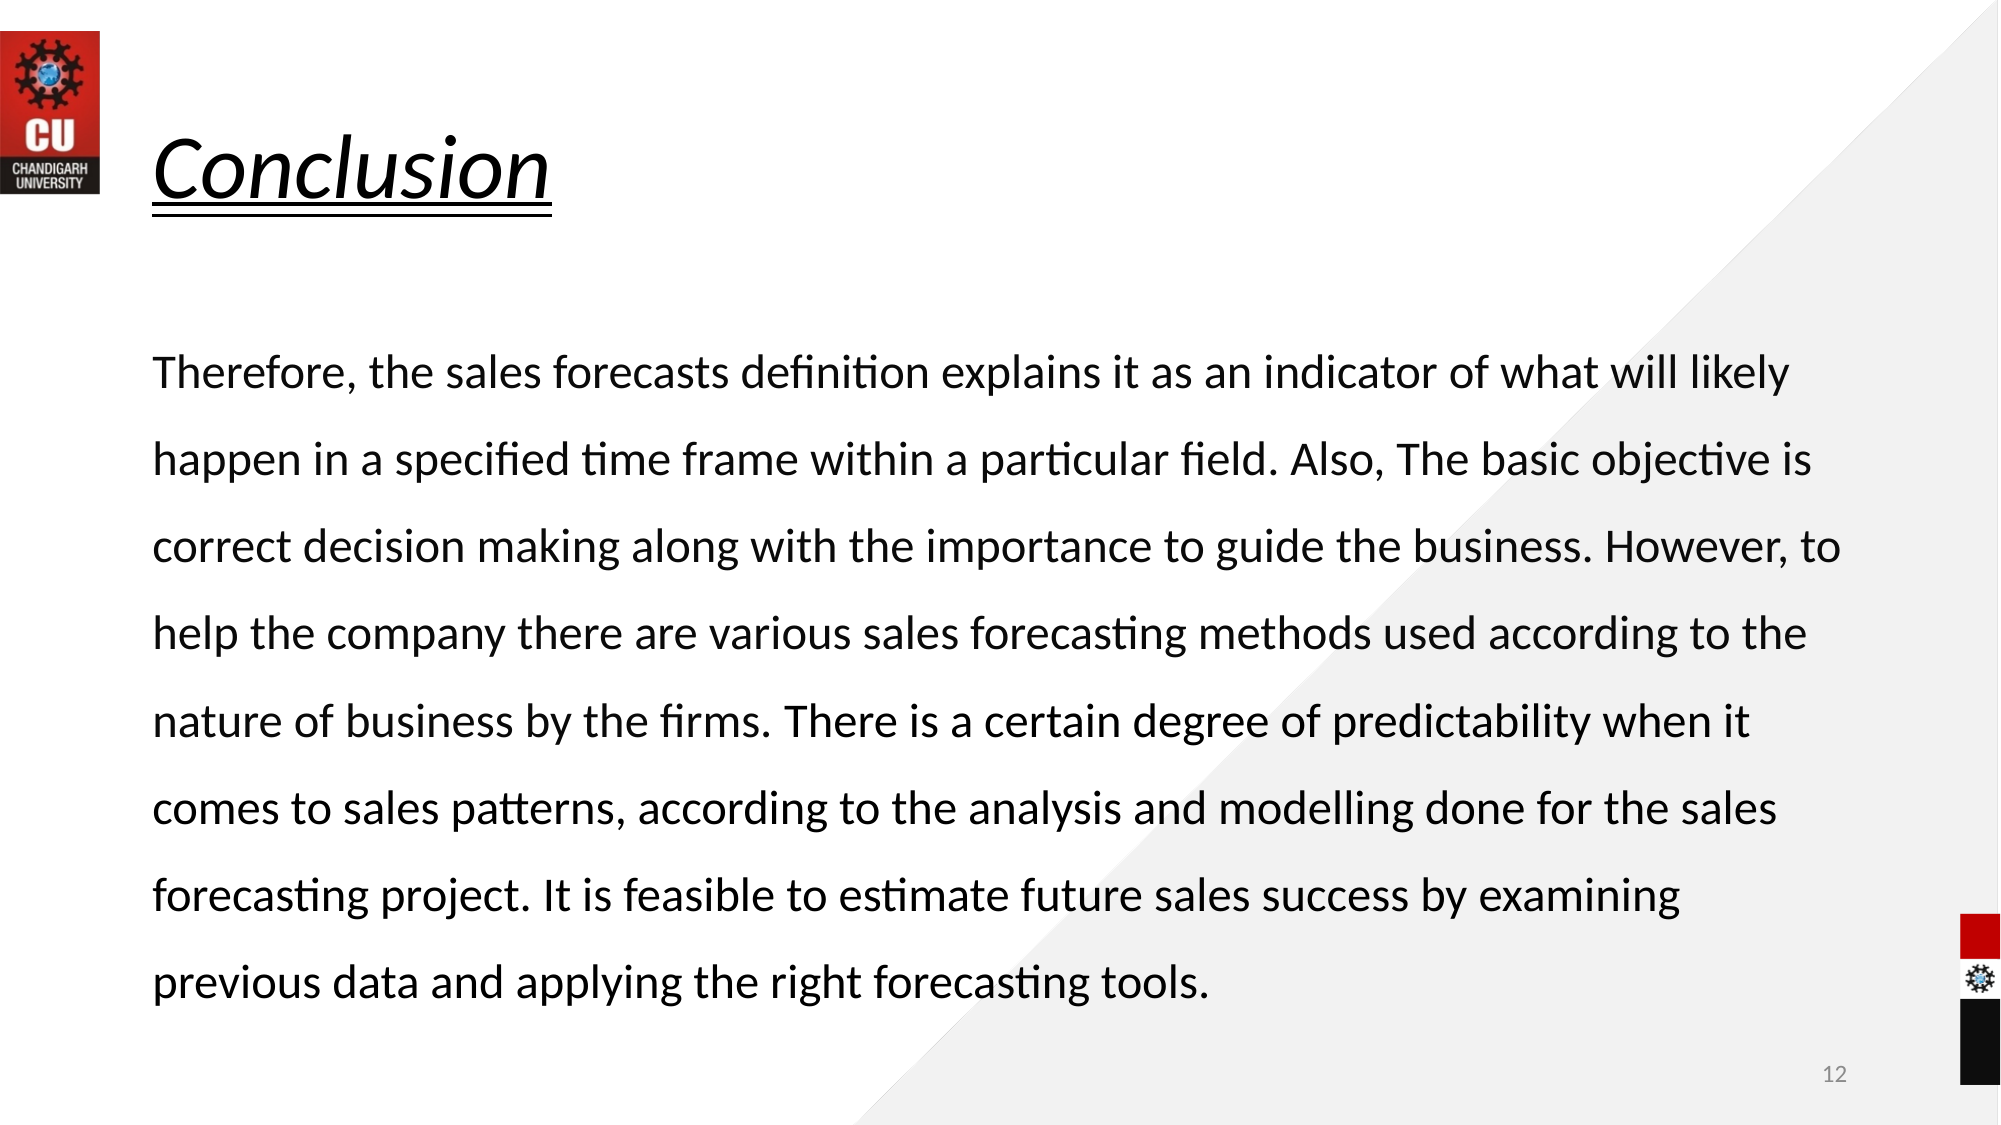

# Conclusion
Therefore, the sales forecasts definition explains it as an indicator of what will likely happen in a specified time frame within a particular field. Also, The basic objective is correct decision making along with the importance to guide the business. However, to help the company there are various sales forecasting methods used according to the nature of business by the firms. There is a certain degree of predictability when it comes to sales patterns, according to the analysis and modelling done for the sales forecasting project. It is feasible to estimate future sales success by examining previous data and applying the right forecasting tools.

12